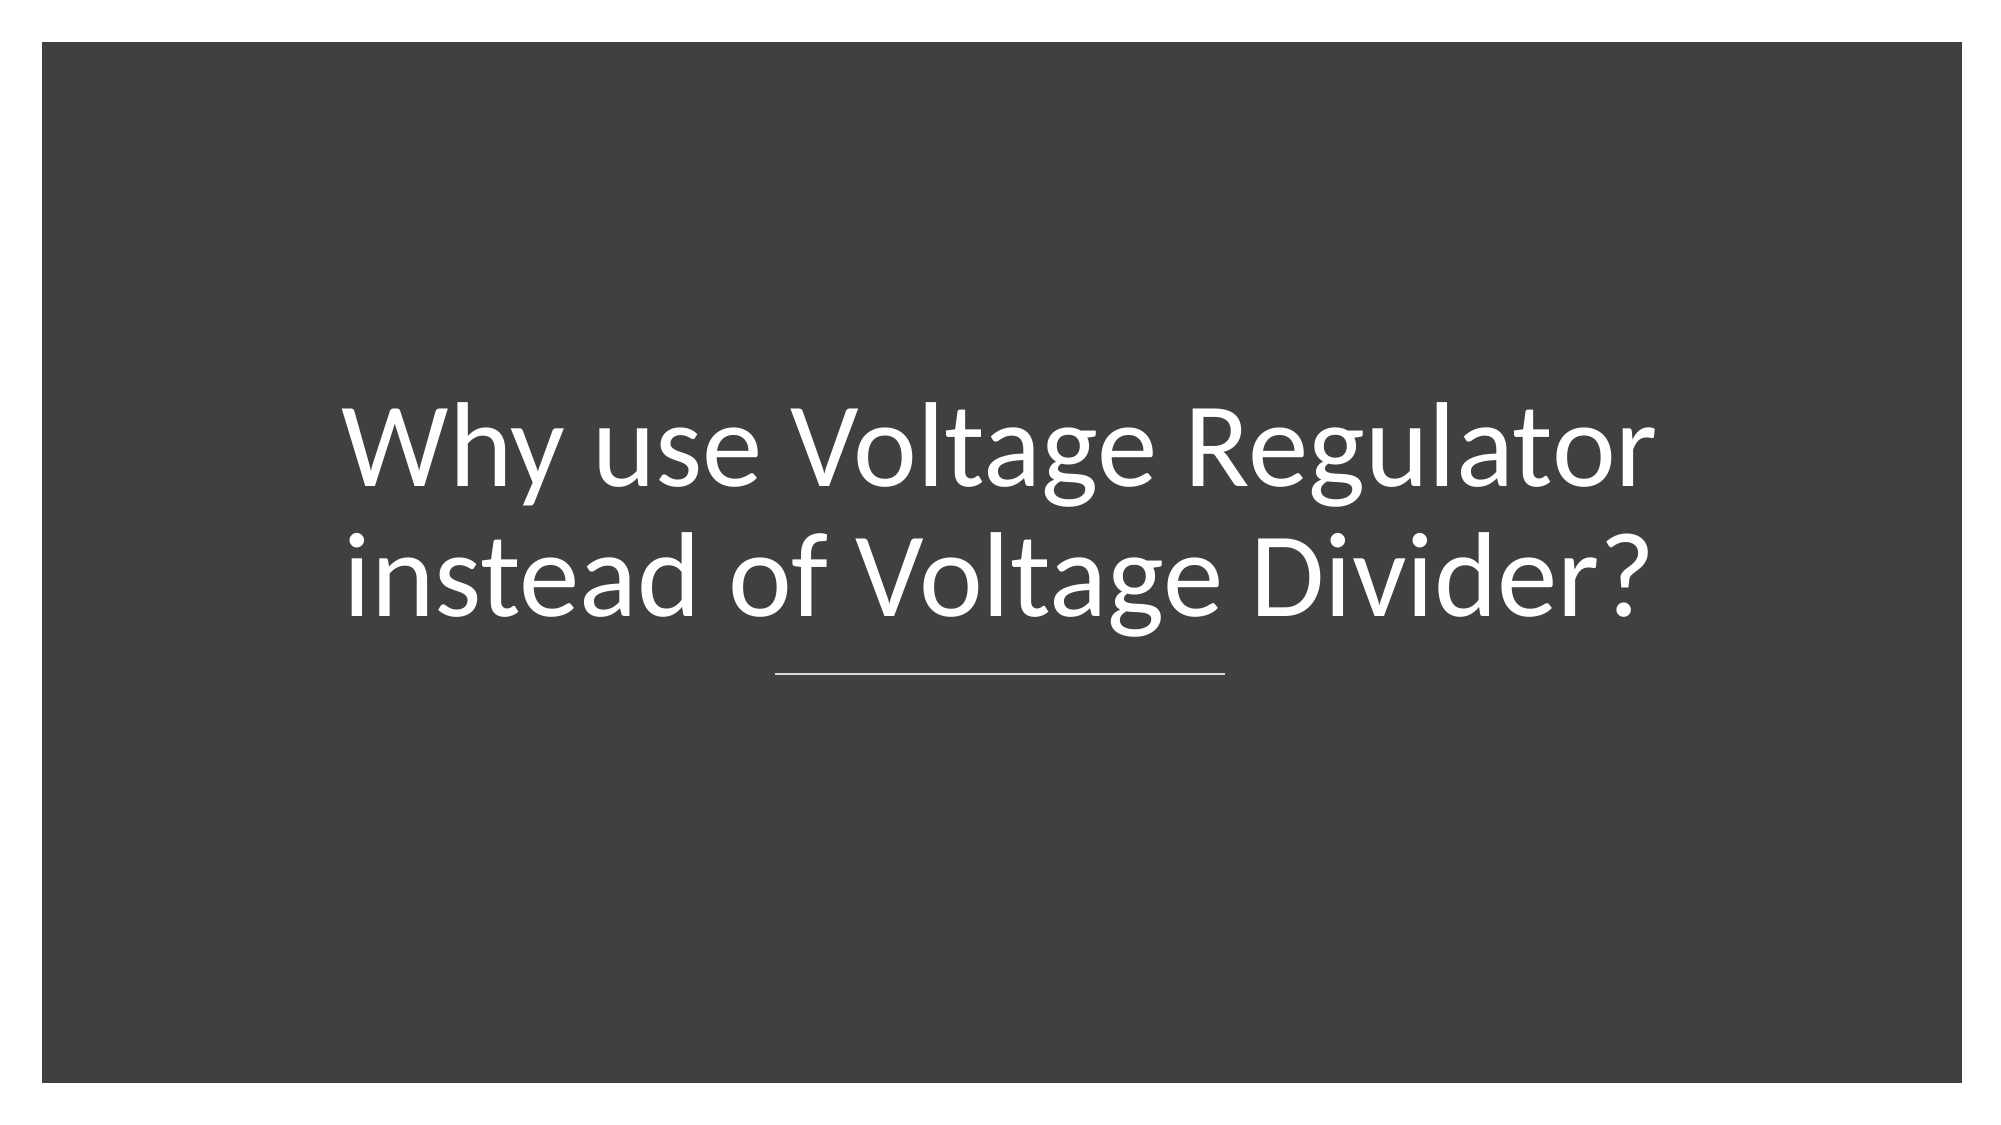

# Why use Voltage Regulator instead of Voltage Divider?